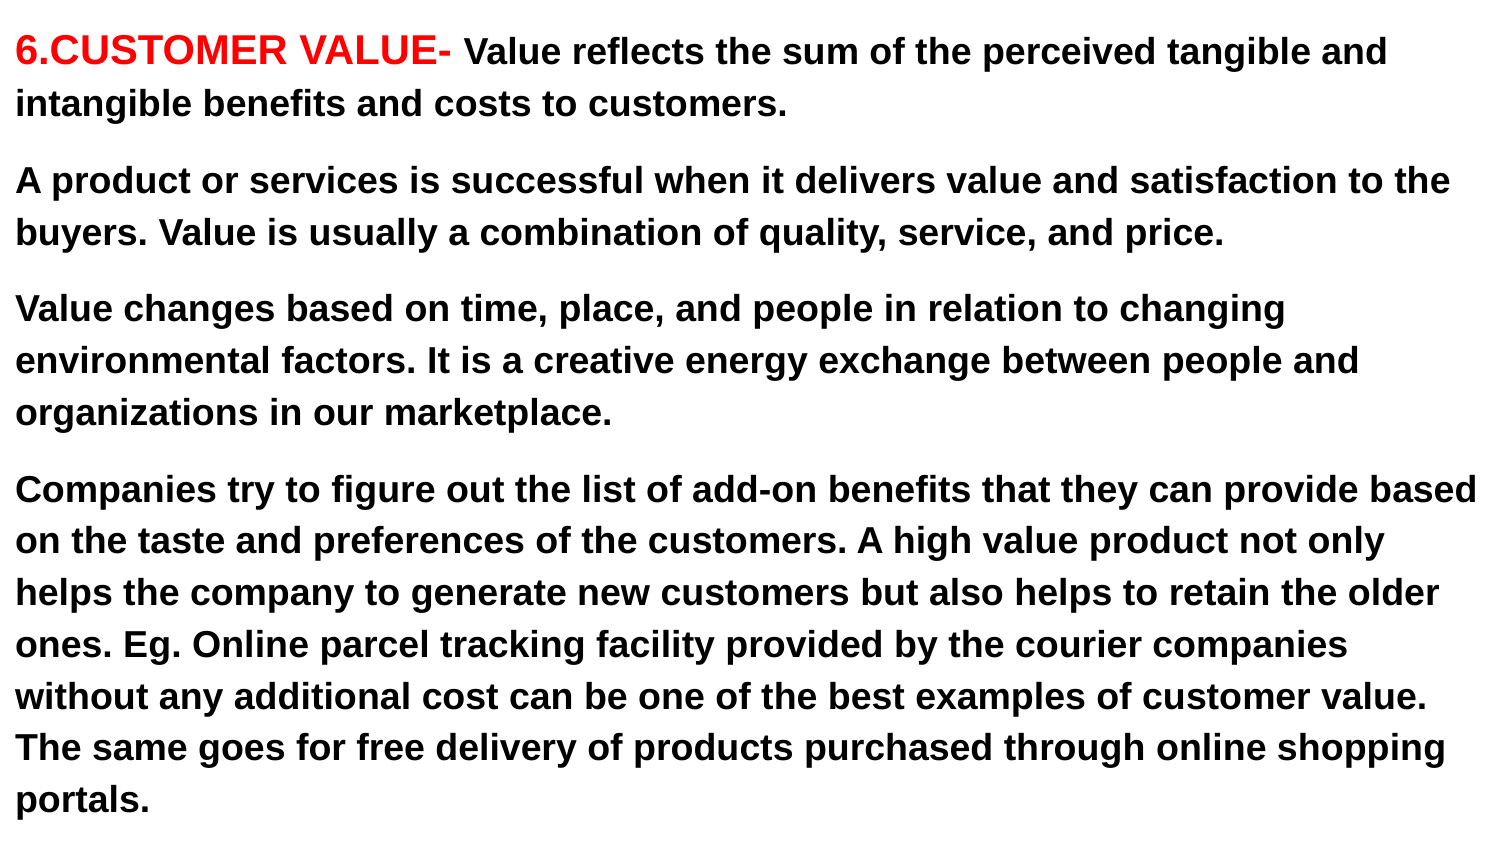

6.CUSTOMER VALUE- Value reflects the sum of the perceived tangible and intangible benefits and costs to customers.
A product or services is successful when it delivers value and satisfaction to the buyers. Value is usually a combination of quality, service, and price.
Value changes based on time, place, and people in relation to changing environmental factors. It is a creative energy exchange between people and organizations in our marketplace.
Companies try to figure out the list of add-on benefits that they can provide based on the taste and preferences of the customers. A high value product not only helps the company to generate new customers but also helps to retain the older ones. Eg. Online parcel tracking facility provided by the courier companies without any additional cost can be one of the best examples of customer value. The same goes for free delivery of products purchased through online shopping portals.